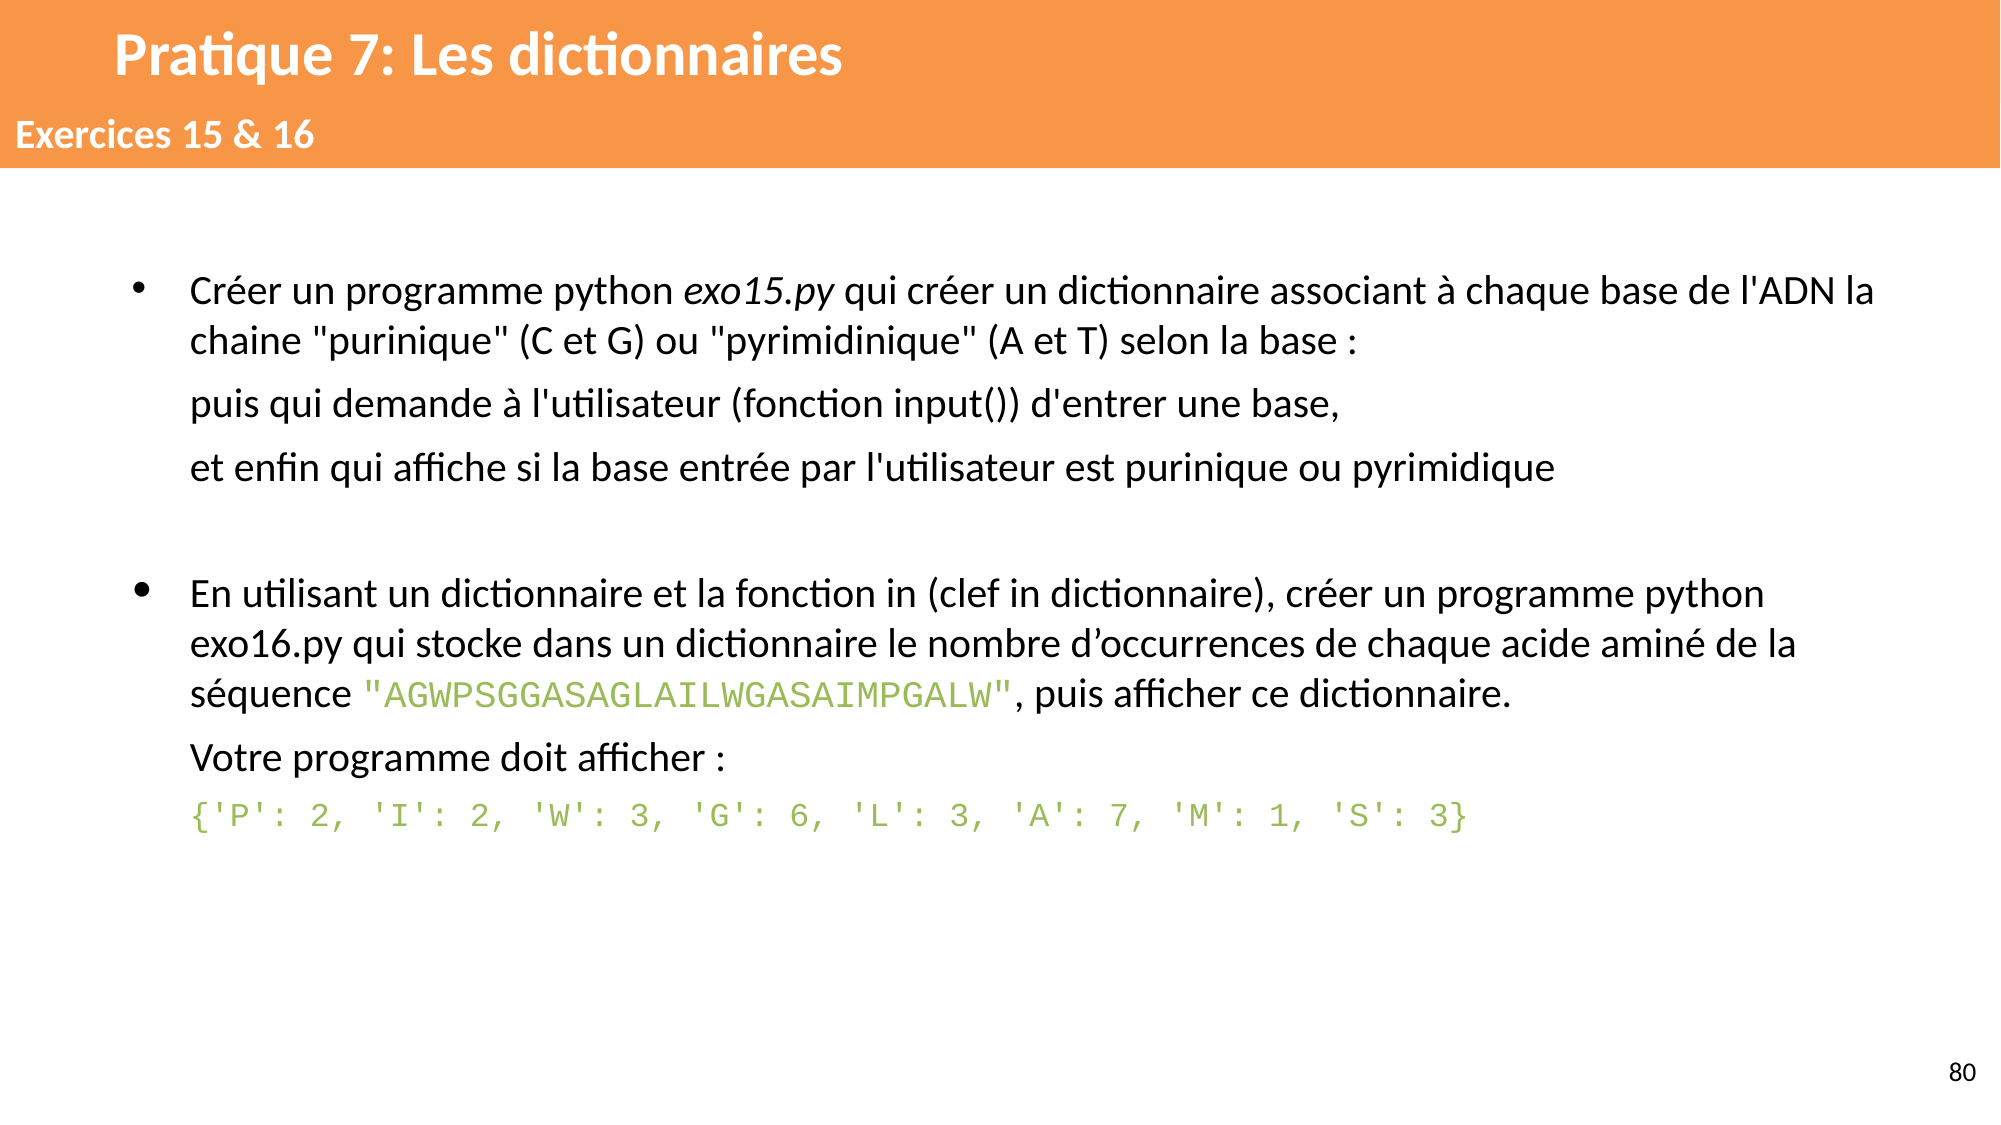

# Pratique 7: Les dictionnaires
Exercices 15 & 16
Créer un programme python exo15.py qui créer un dictionnaire associant à chaque base de l'ADN la chaine "purinique" (C et G) ou "pyrimidinique" (A et T) selon la base :
puis qui demande à l'utilisateur (fonction input()) d'entrer une base,
et enfin qui affiche si la base entrée par l'utilisateur est purinique ou pyrimidique

En utilisant un dictionnaire et la fonction in (clef in dictionnaire), créer un programme python exo16.py qui stocke dans un dictionnaire le nombre d’occurrences de chaque acide aminé de la séquence "AGWPSGGASAGLAILWGASAIMPGALW", puis afficher ce dictionnaire.
Votre programme doit afficher :
{'P': 2, 'I': 2, 'W': 3, 'G': 6, 'L': 3, 'A': 7, 'M': 1, 'S': 3}

80